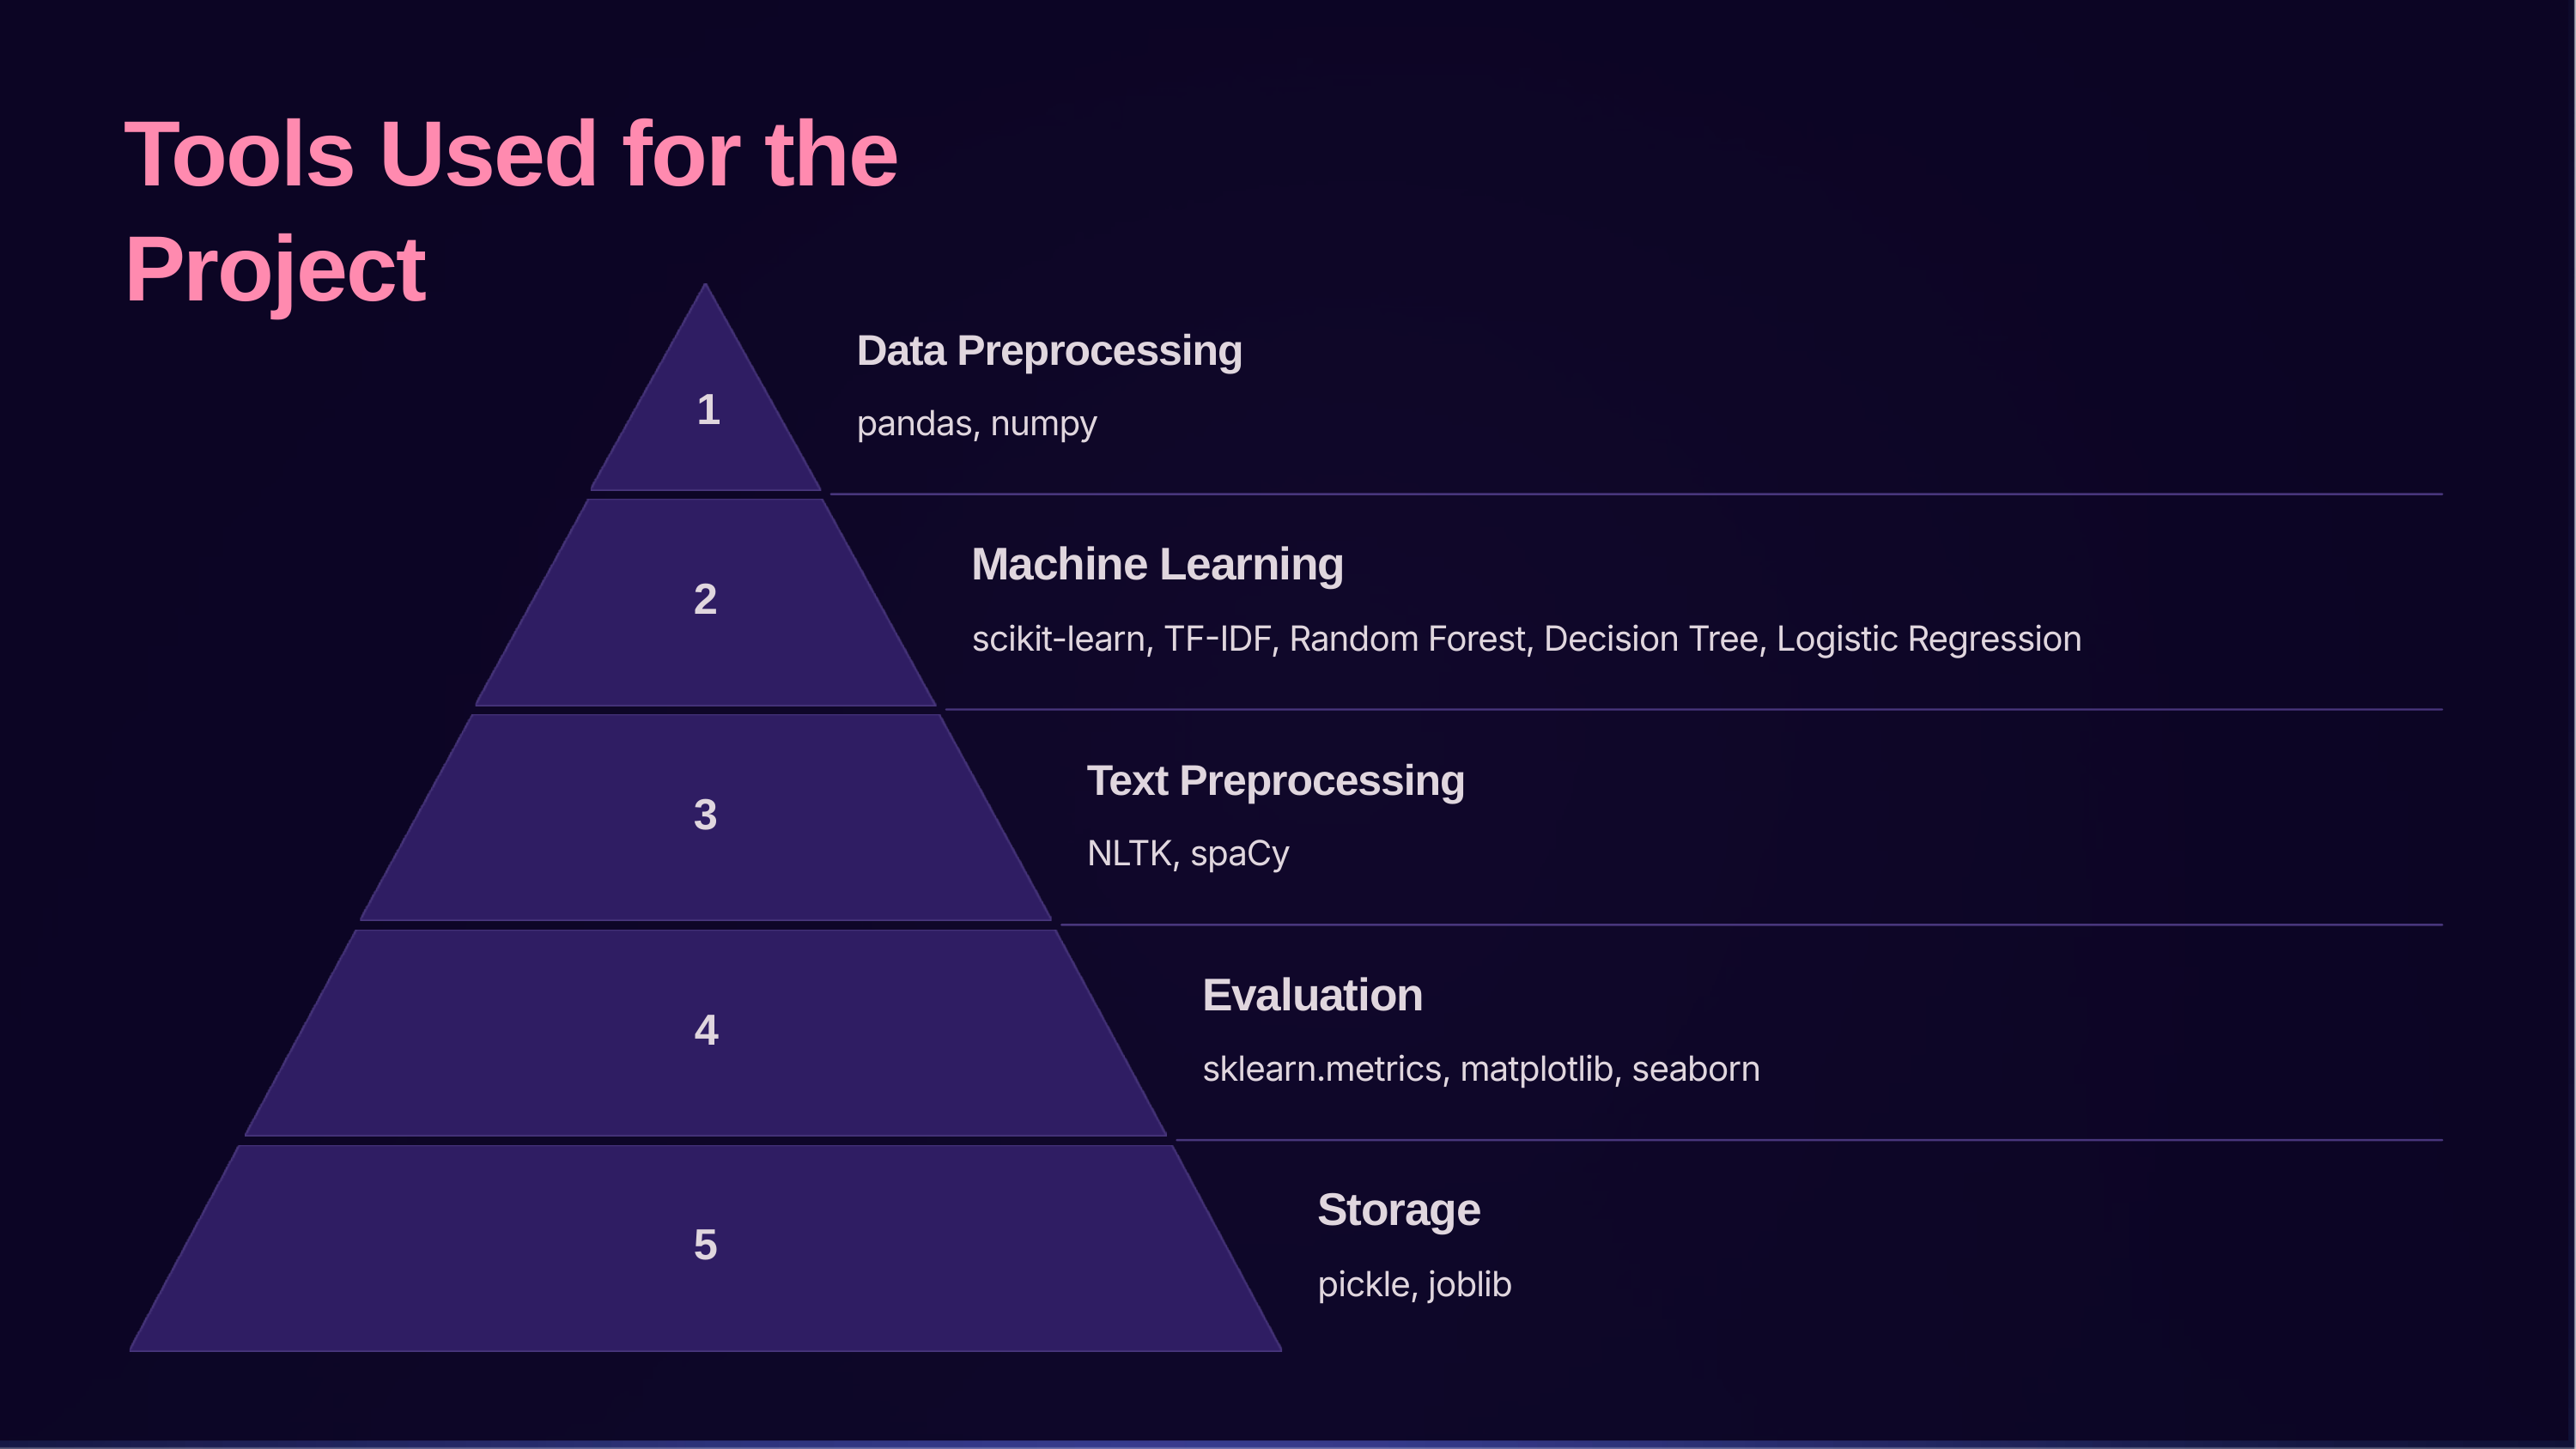

Tools Used for the Project

Data Preprocessing
1
pandas, numpy

Machine Learning
2
scikit-learn, TF-IDF, Random Forest, Decision Tree, Logistic Regression

Text Preprocessing
3
NLTK, spaCy

Evaluation
4
sklearn.metrics, matplotlib, seaborn

Storage
5
pickle, joblib